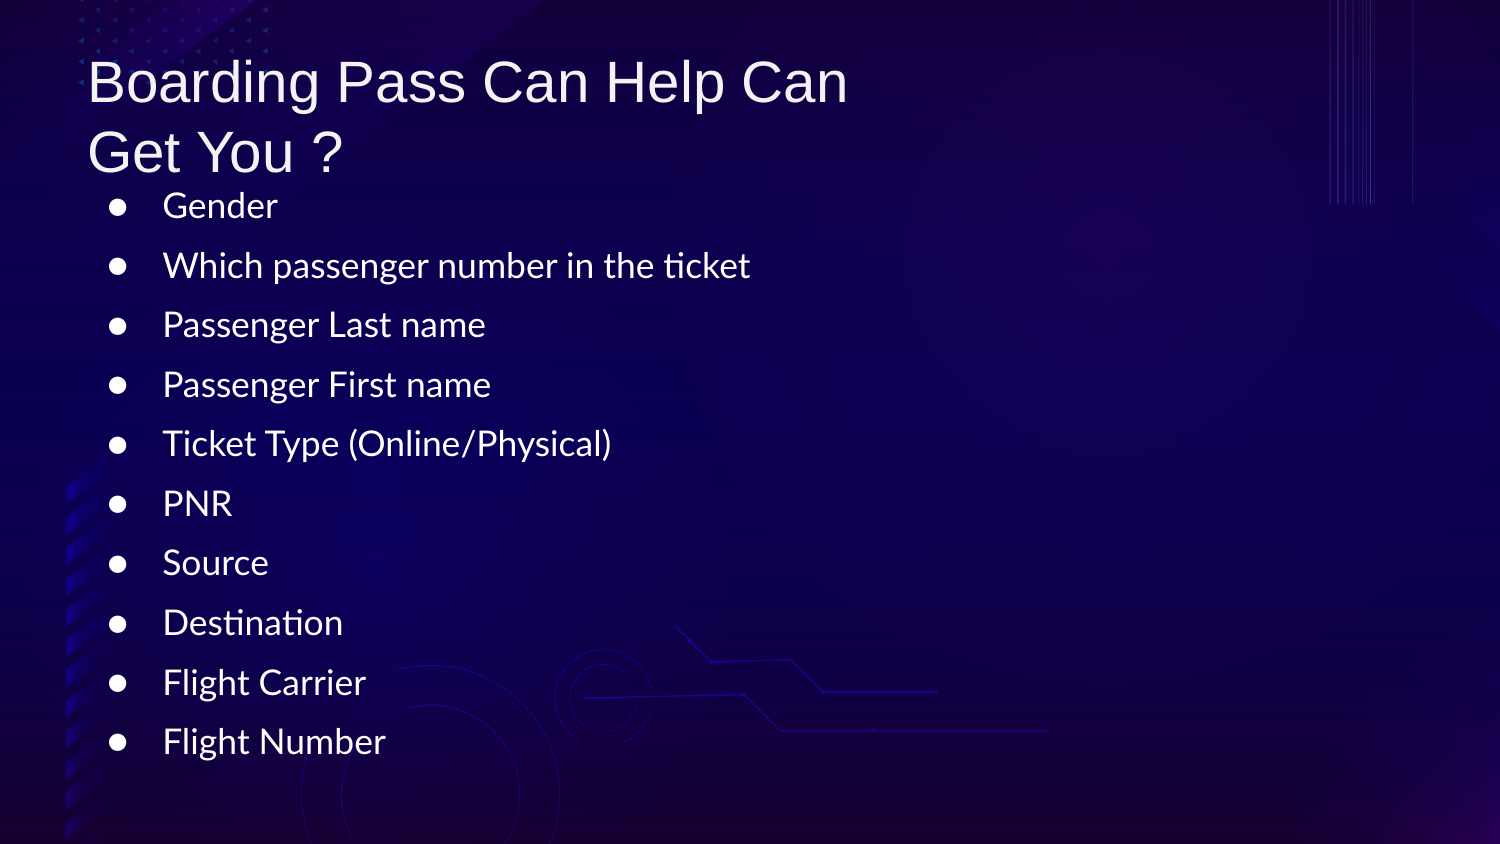

Boarding Pass Can Help Can Get You ?
Gender
Which passenger number in the ticket
Passenger Last name
Passenger First name
Ticket Type (Online/Physical)
PNR
Source
Destination
Flight Carrier
Flight Number